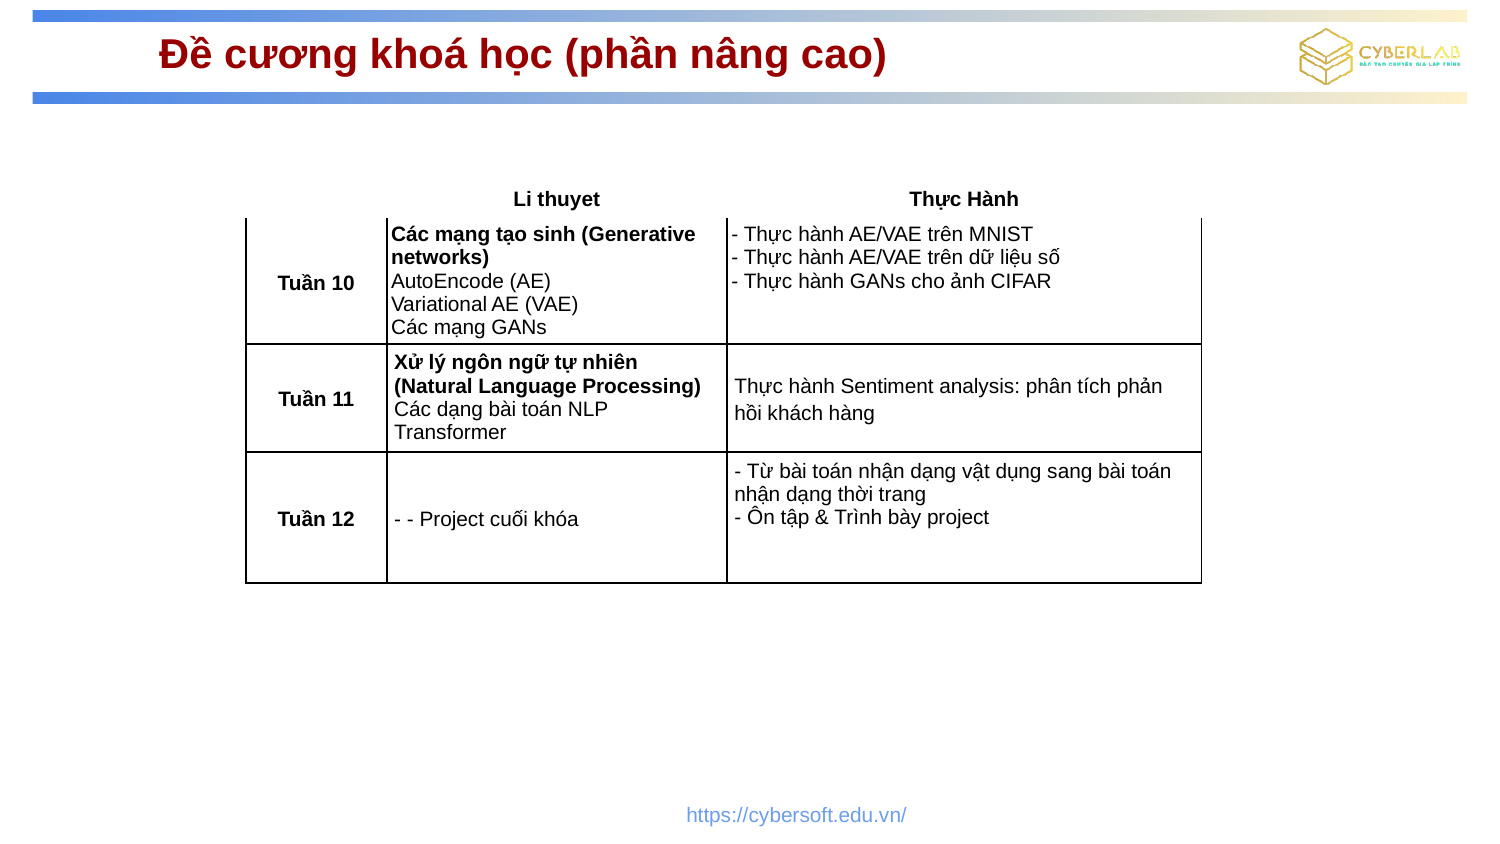

# Đề cương khoá học (phần nâng cao)
|  | Li thuyet | Thực Hành |
| --- | --- | --- |
| Tuần 10 | Các mạng tạo sinh (Generative networks) AutoEncode (AE) Variational AE (VAE) Các mạng GANs | - Thực hành AE/VAE trên MNIST - Thực hành AE/VAE trên dữ liệu số - Thực hành GANs cho ảnh CIFAR |
| Tuần 11 | Xử lý ngôn ngữ tự nhiên (Natural Language Processing) Các dạng bài toán NLP Transformer | Thực hành Sentiment analysis: phân tích phản hồi khách hàng |
| Tuần 12 | - - Project cuối khóa | - Từ bài toán nhận dạng vật dụng sang bài toán nhận dạng thời trang - Ôn tập & Trình bày project |